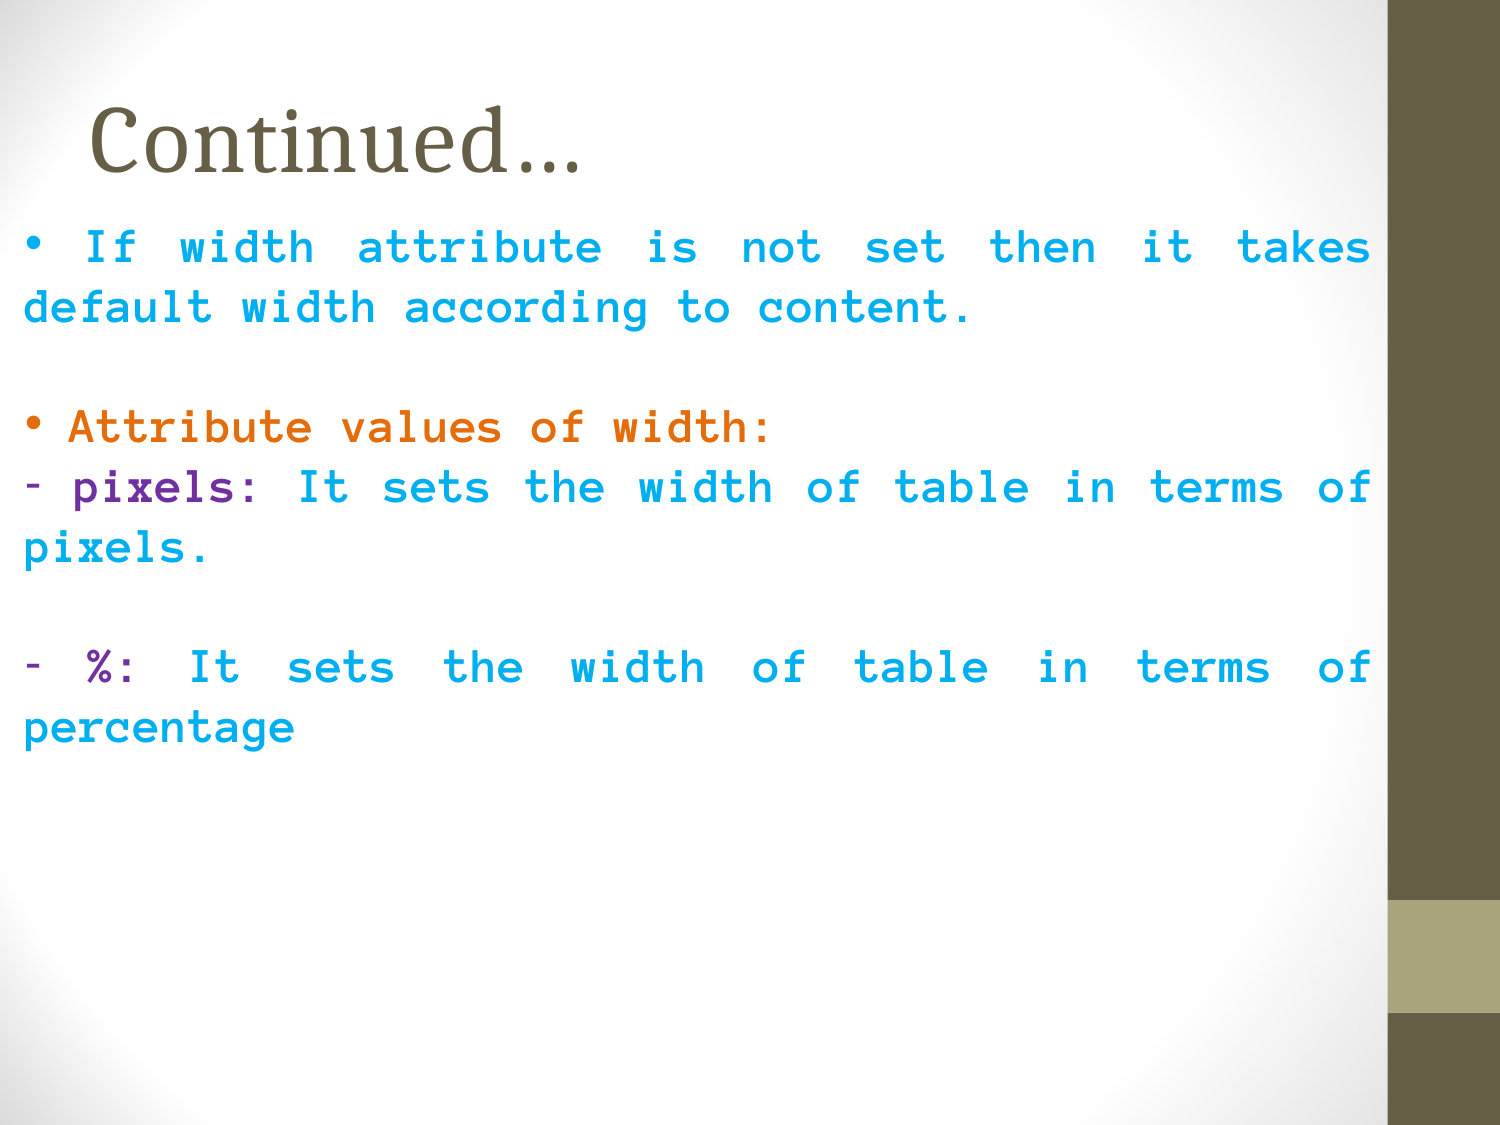

# Continued…
 If width attribute is not set then it takes default width according to content.

 Attribute values of width:
 pixels: It sets the width of table in terms of pixels.

 %: It sets the width of table in terms of percentage